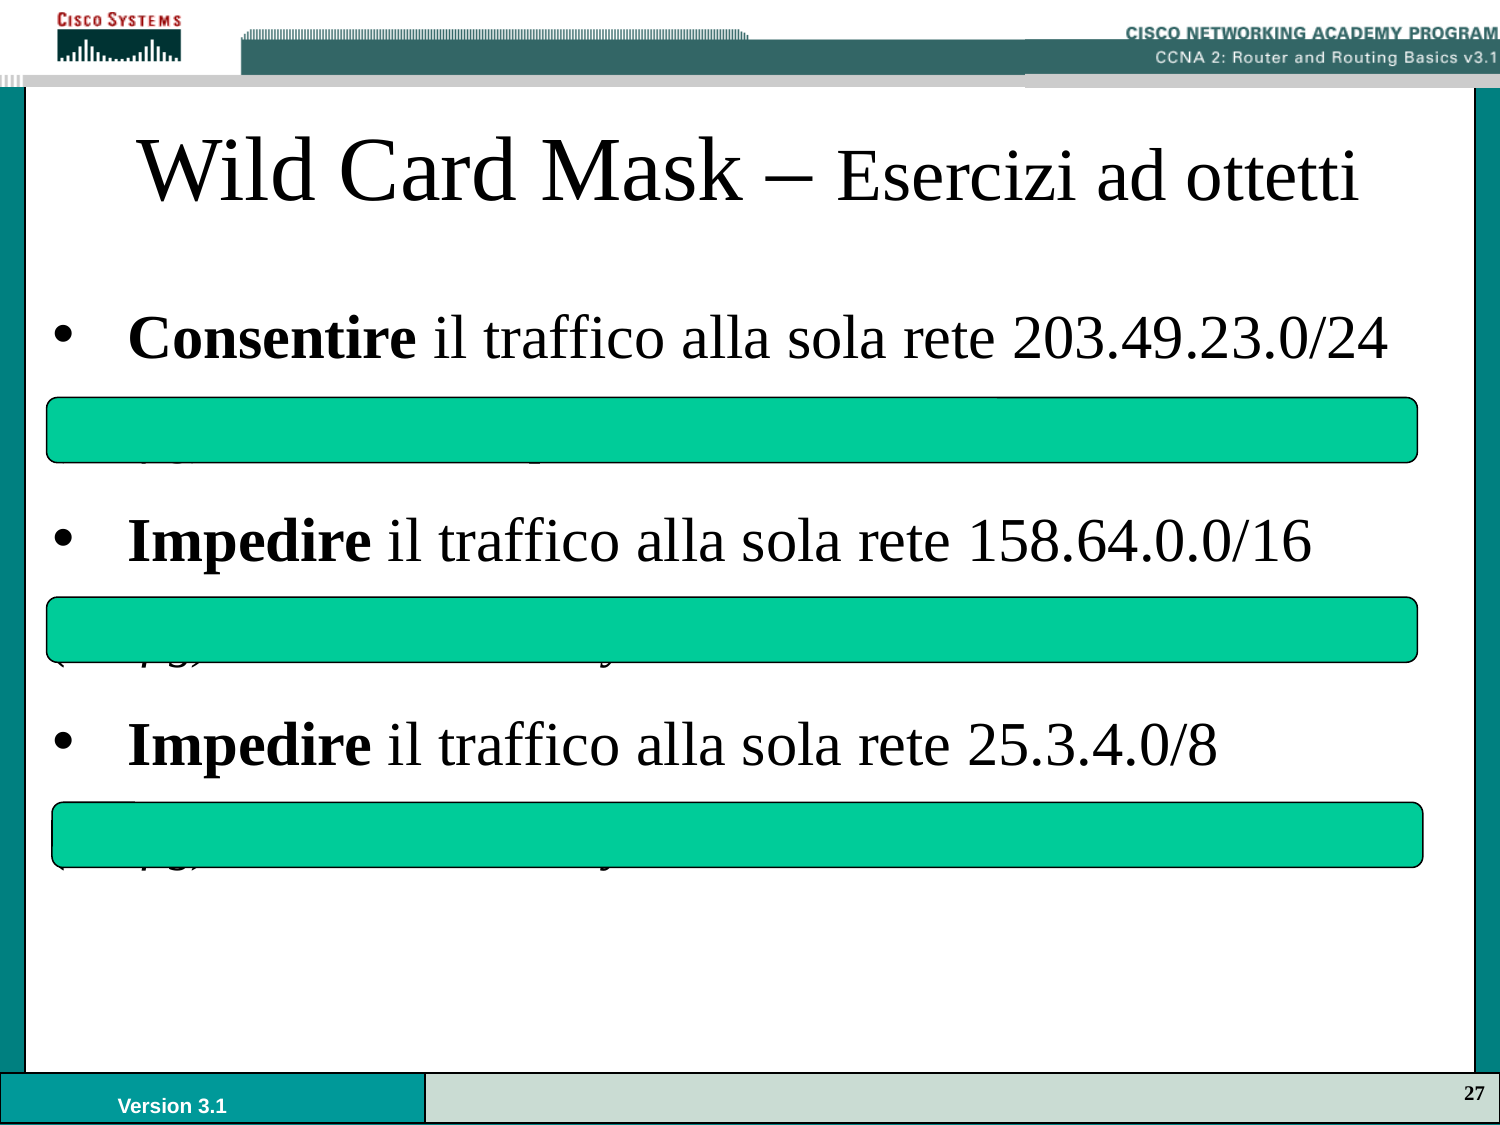

# Wild Card Mask – Esercizi ad ottetti

Consentire il traffico alla sola rete 203.49.23.0/24
(config)# access-list  1  permit   203.49.23.0  0.0.0.0.255
Impedire il traffico alla sola rete 158.64.0.0/16
(config)# access-list  1  deny   158.64.0.0   0.0.255.255
Impedire il traffico alla sola rete 25.3.4.0/8
(config)# access-list  1  deny   25.3.4.0   0.255.255.255